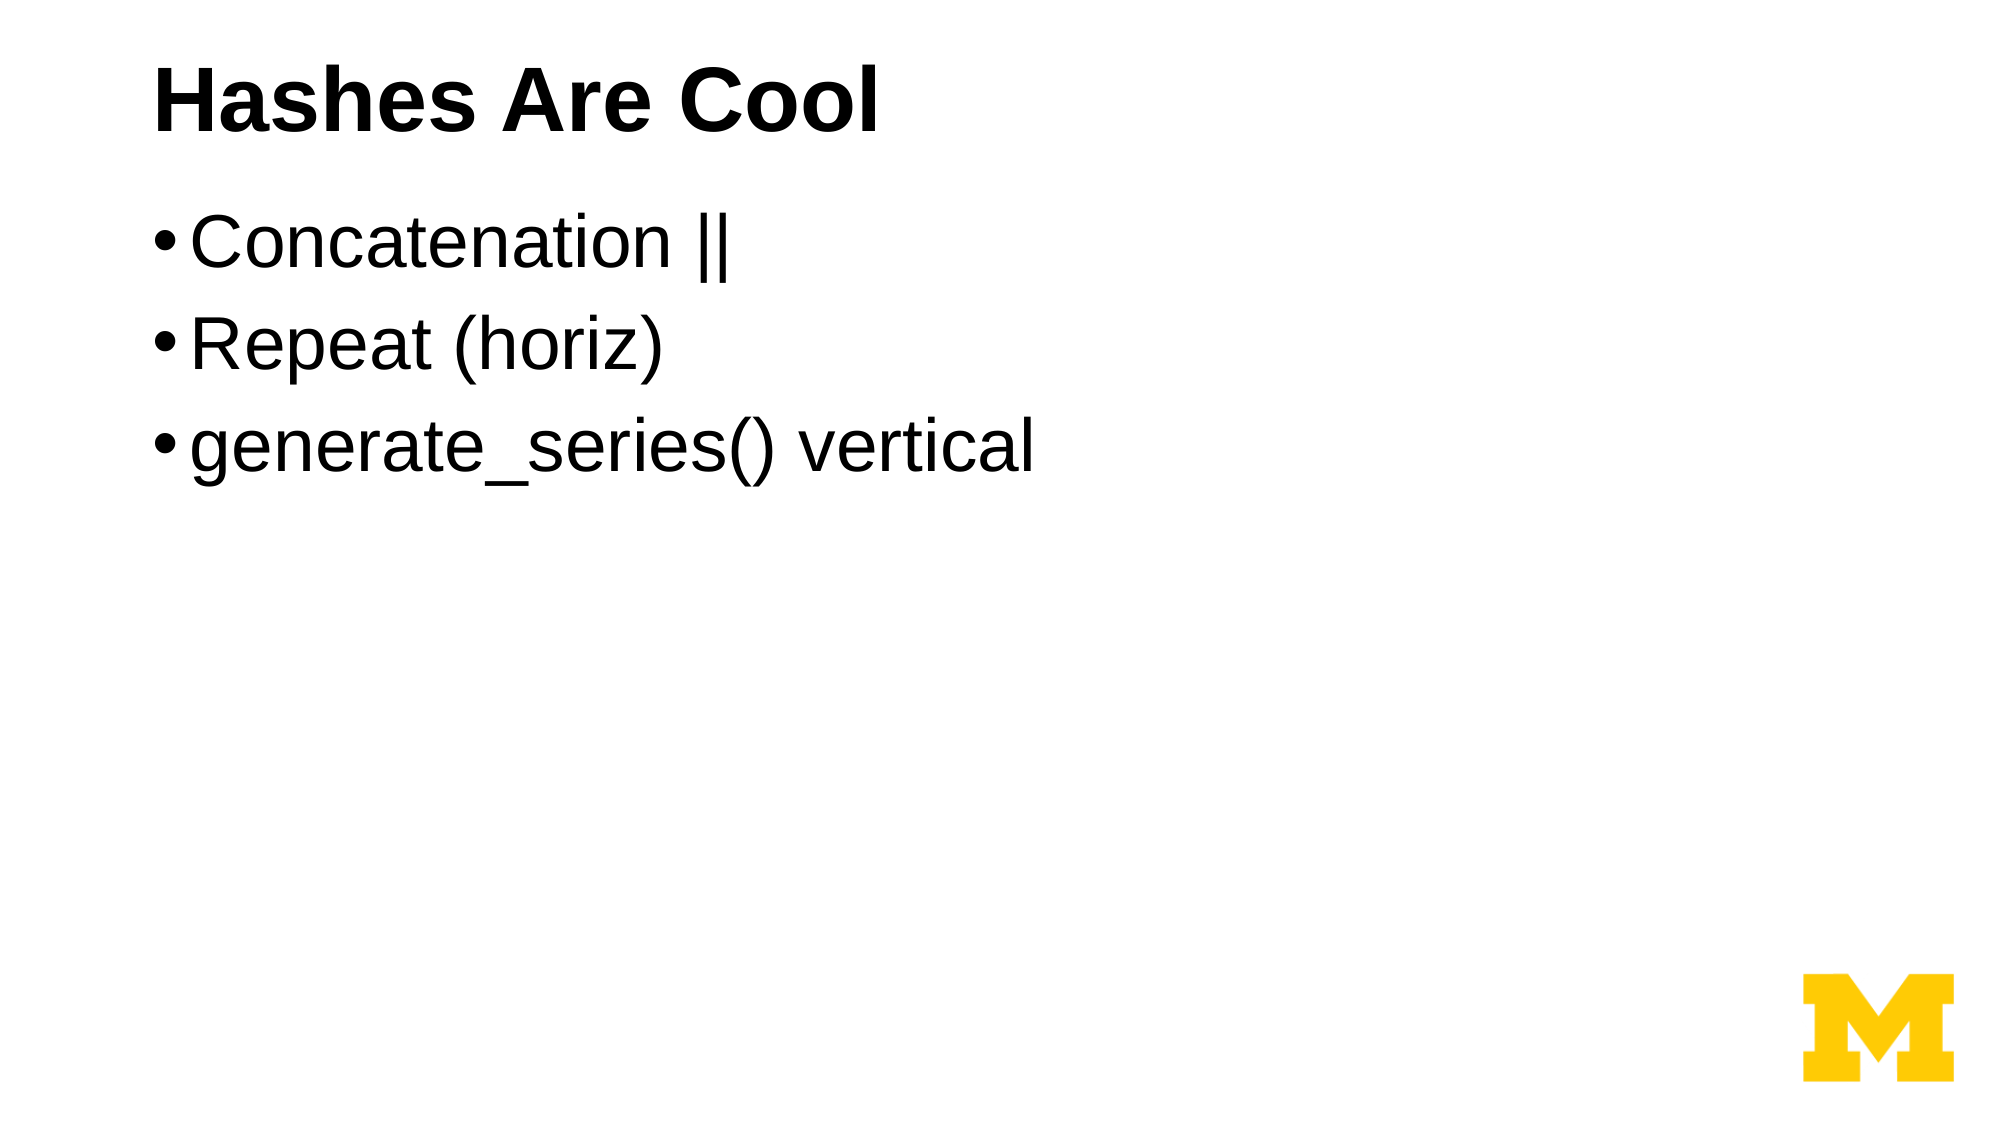

# Hashes Are Cool
Concatenation ||
Repeat (horiz)
generate_series() vertical